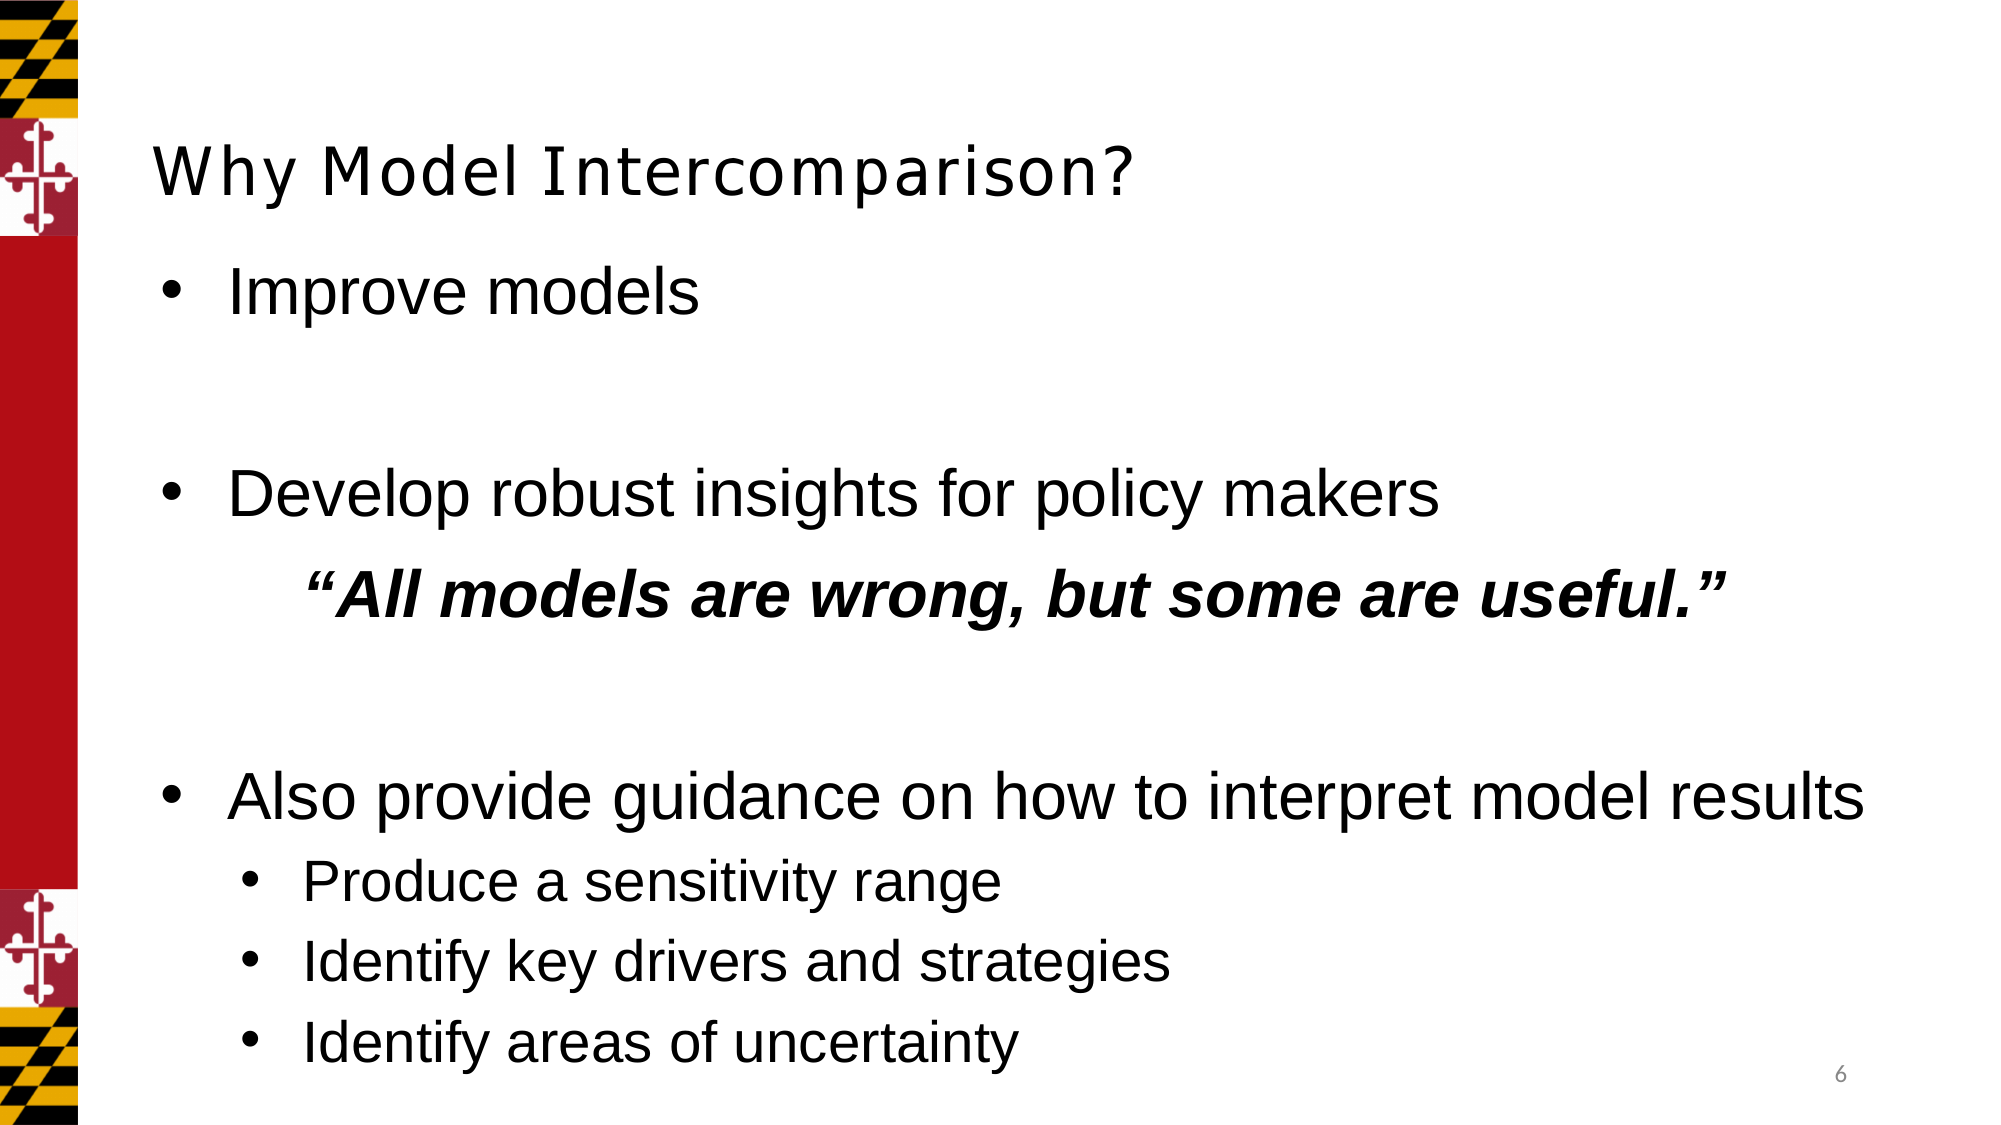

# Why Model Intercomparison?
Improve models

Develop robust insights for policy makers
	“All models are wrong, but some are useful.”

Also provide guidance on how to interpret model results
Produce a sensitivity range
Identify key drivers and strategies
Identify areas of uncertainty